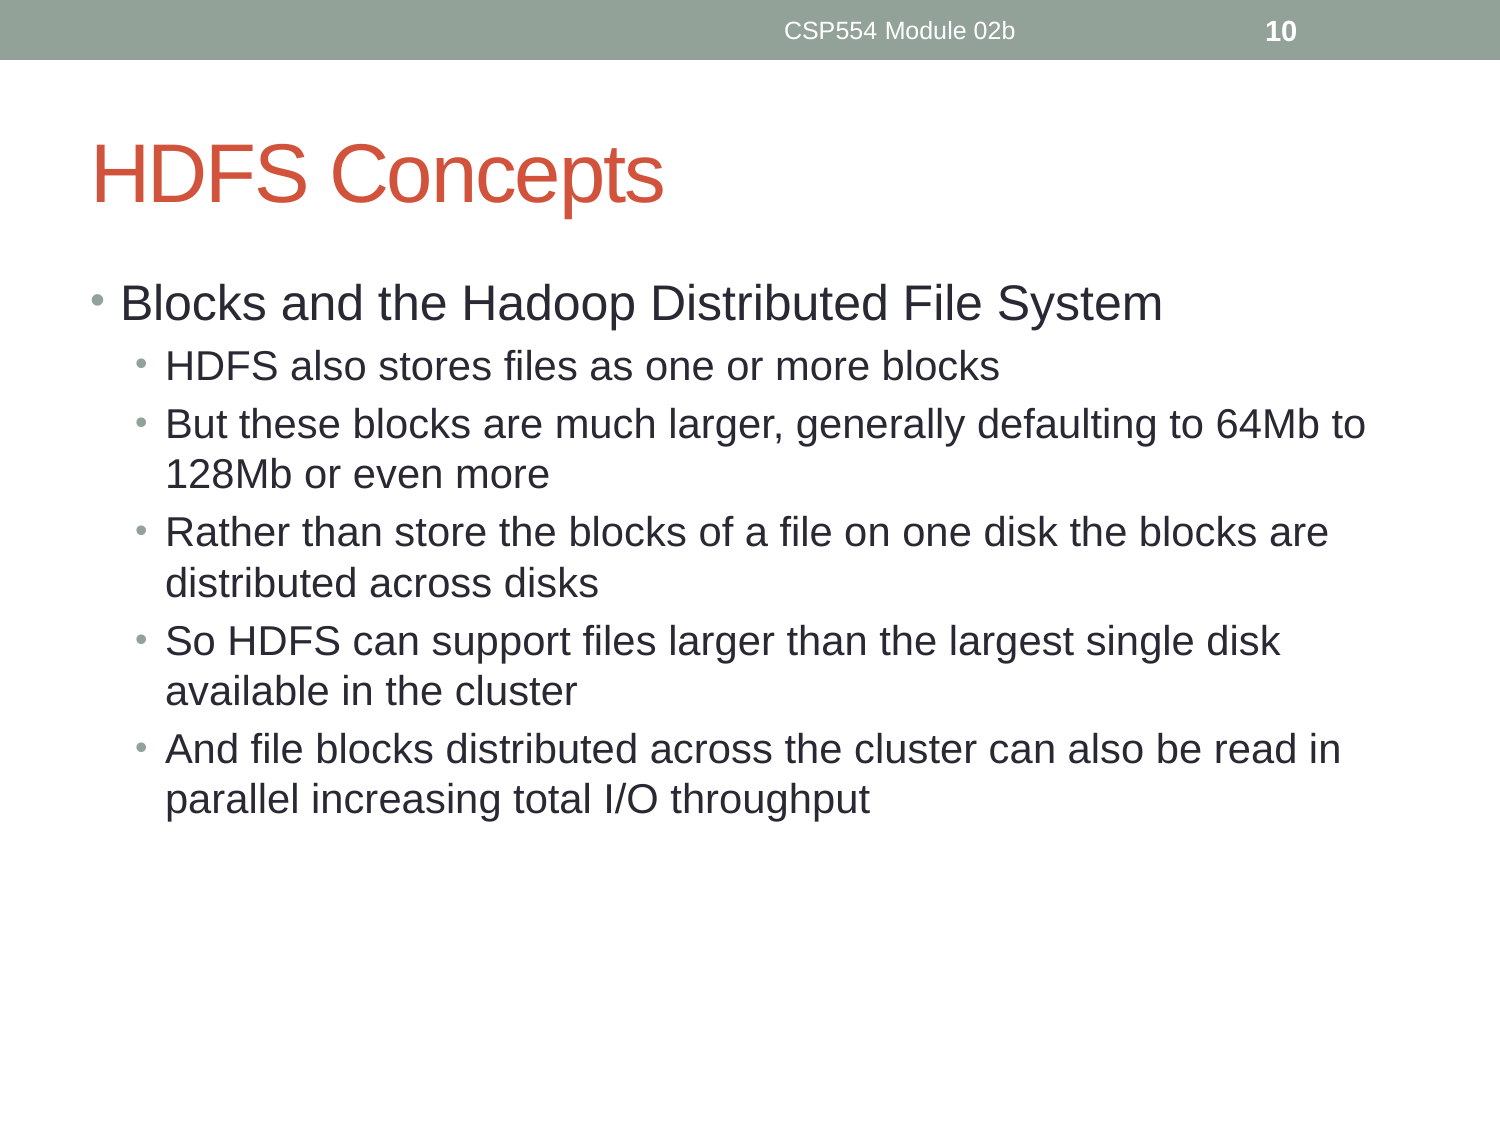

CSP554 Module 02b
10
# HDFS Concepts
Blocks and the Hadoop Distributed File System
HDFS also stores files as one or more blocks
But these blocks are much larger, generally defaulting to 64Mb to 128Mb or even more
Rather than store the blocks of a file on one disk the blocks are distributed across disks
So HDFS can support files larger than the largest single disk available in the cluster
And file blocks distributed across the cluster can also be read in parallel increasing total I/O throughput